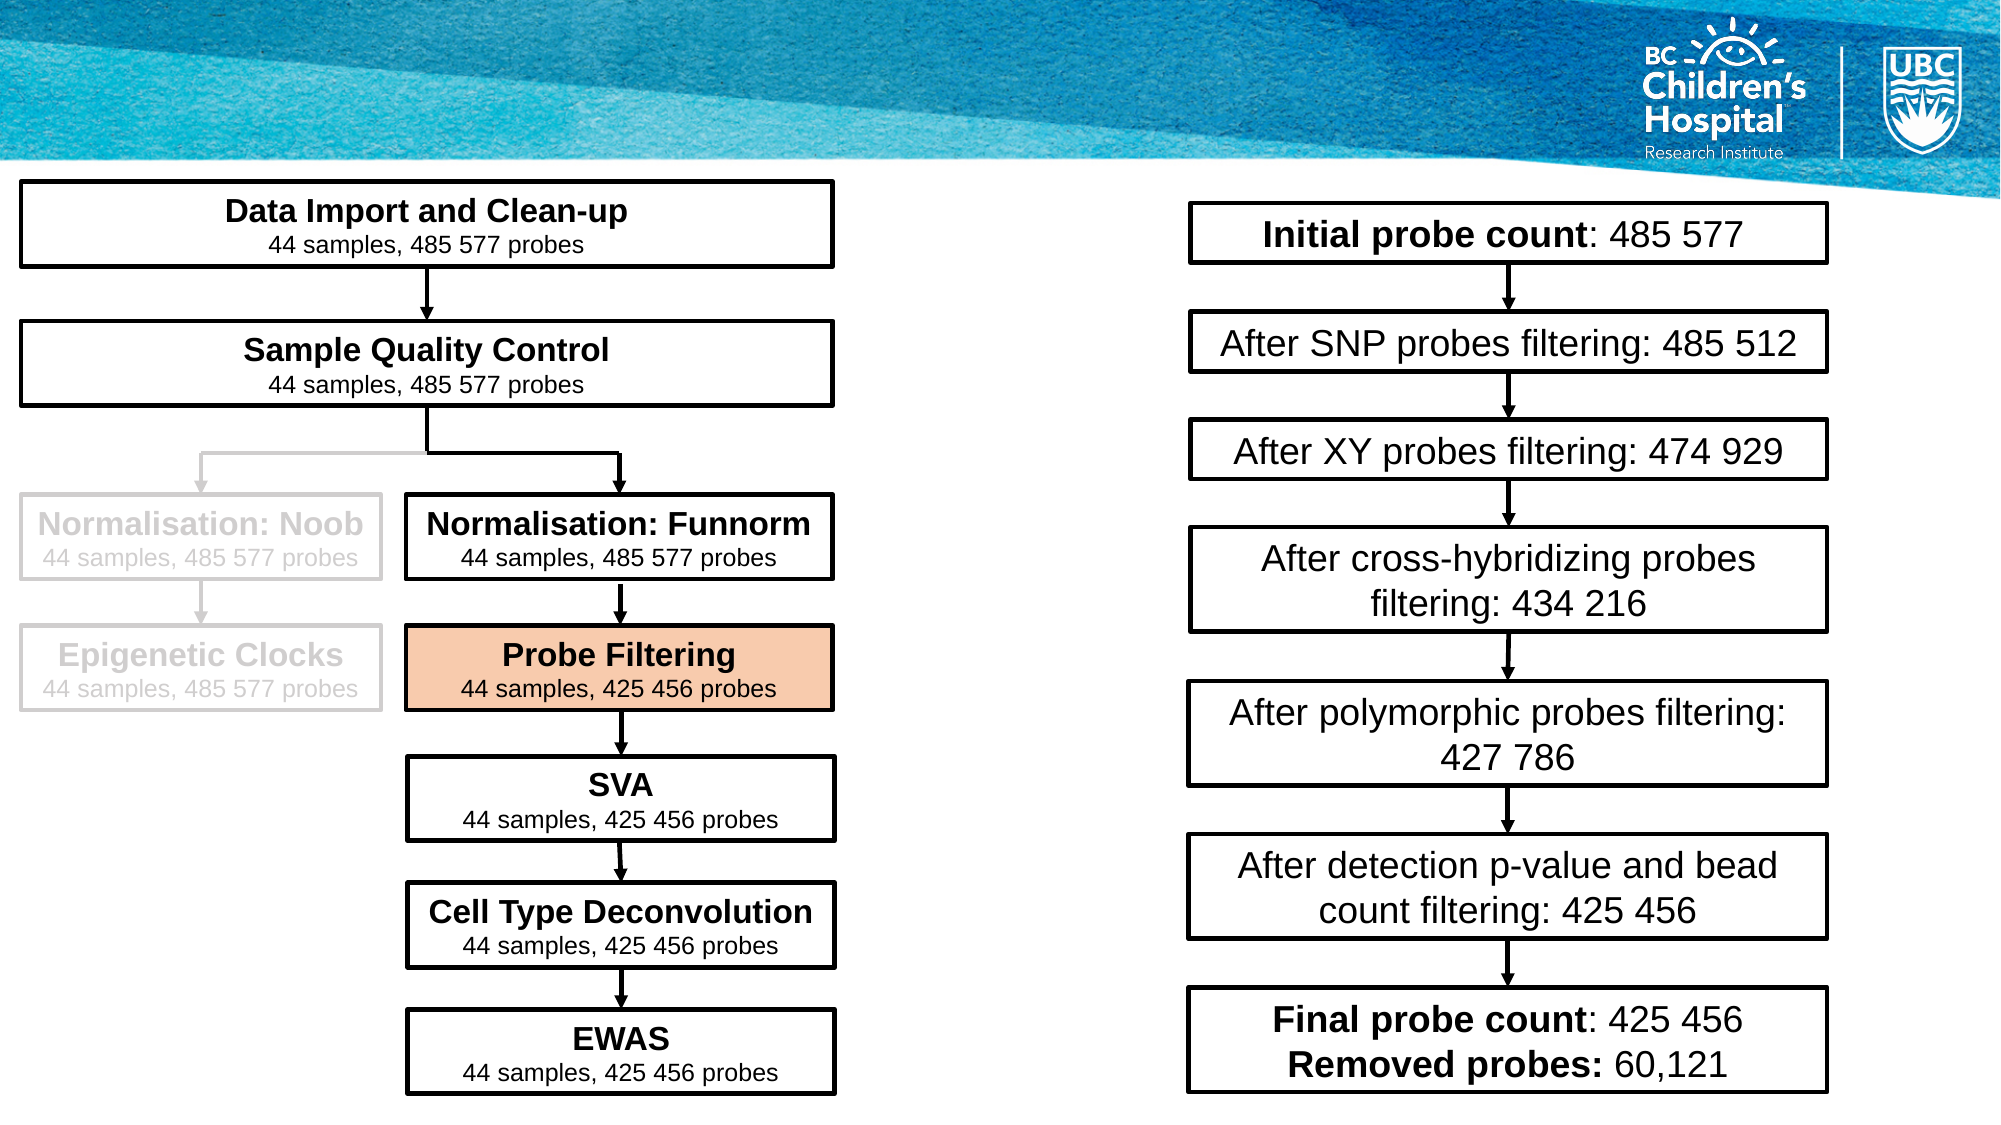

Data Import and Clean-up
44 samples, 485 577 probes
Sample Quality Control
44 samples, 485 577 probes
Normalisation: Noob
44 samples, 485 577 probes
Normalisation: Funnorm
44 samples, 485 577 probes
Epigenetic Clocks
44 samples, 485 577 probes
Probe Filtering
44 samples, 425 456 probes
SVA
44 samples, 425 456 probes
EWAS
44 samples, 425 456 probes
Cell Type Deconvolution
44 samples, 425 456 probes
Initial probe count: 485 577
After SNP probes filtering: 485 512
After XY probes filtering: 474 929
After cross-hybridizing probes filtering: 434 216
After polymorphic probes filtering: 427 786
After detection p-value and bead count filtering: 425 456
Final probe count: 425 456
Removed probes: 60,121